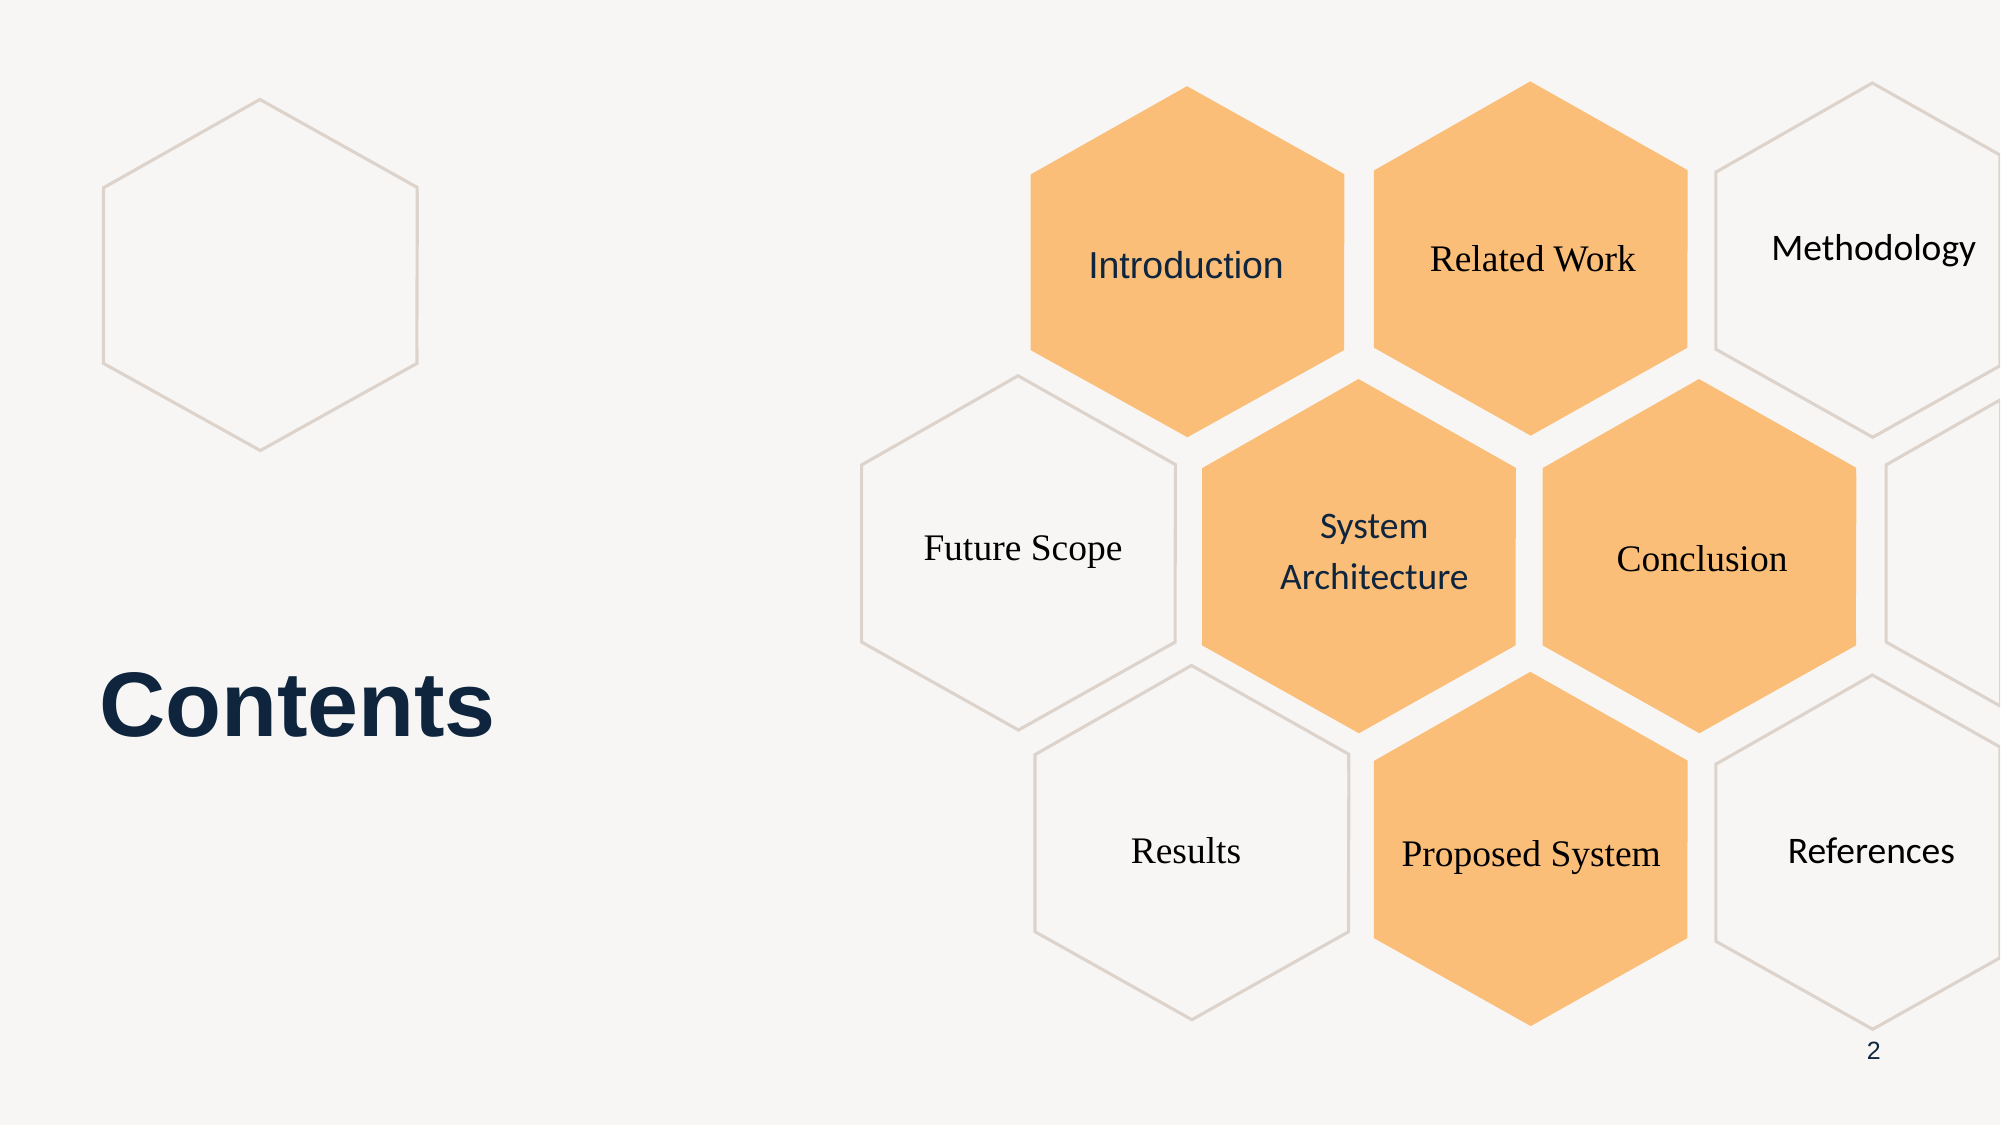

Related Work
Introduction
Methodology
System Architecture
Future Scope
Conclusion
# Contents
Proposed System
References
Results
2